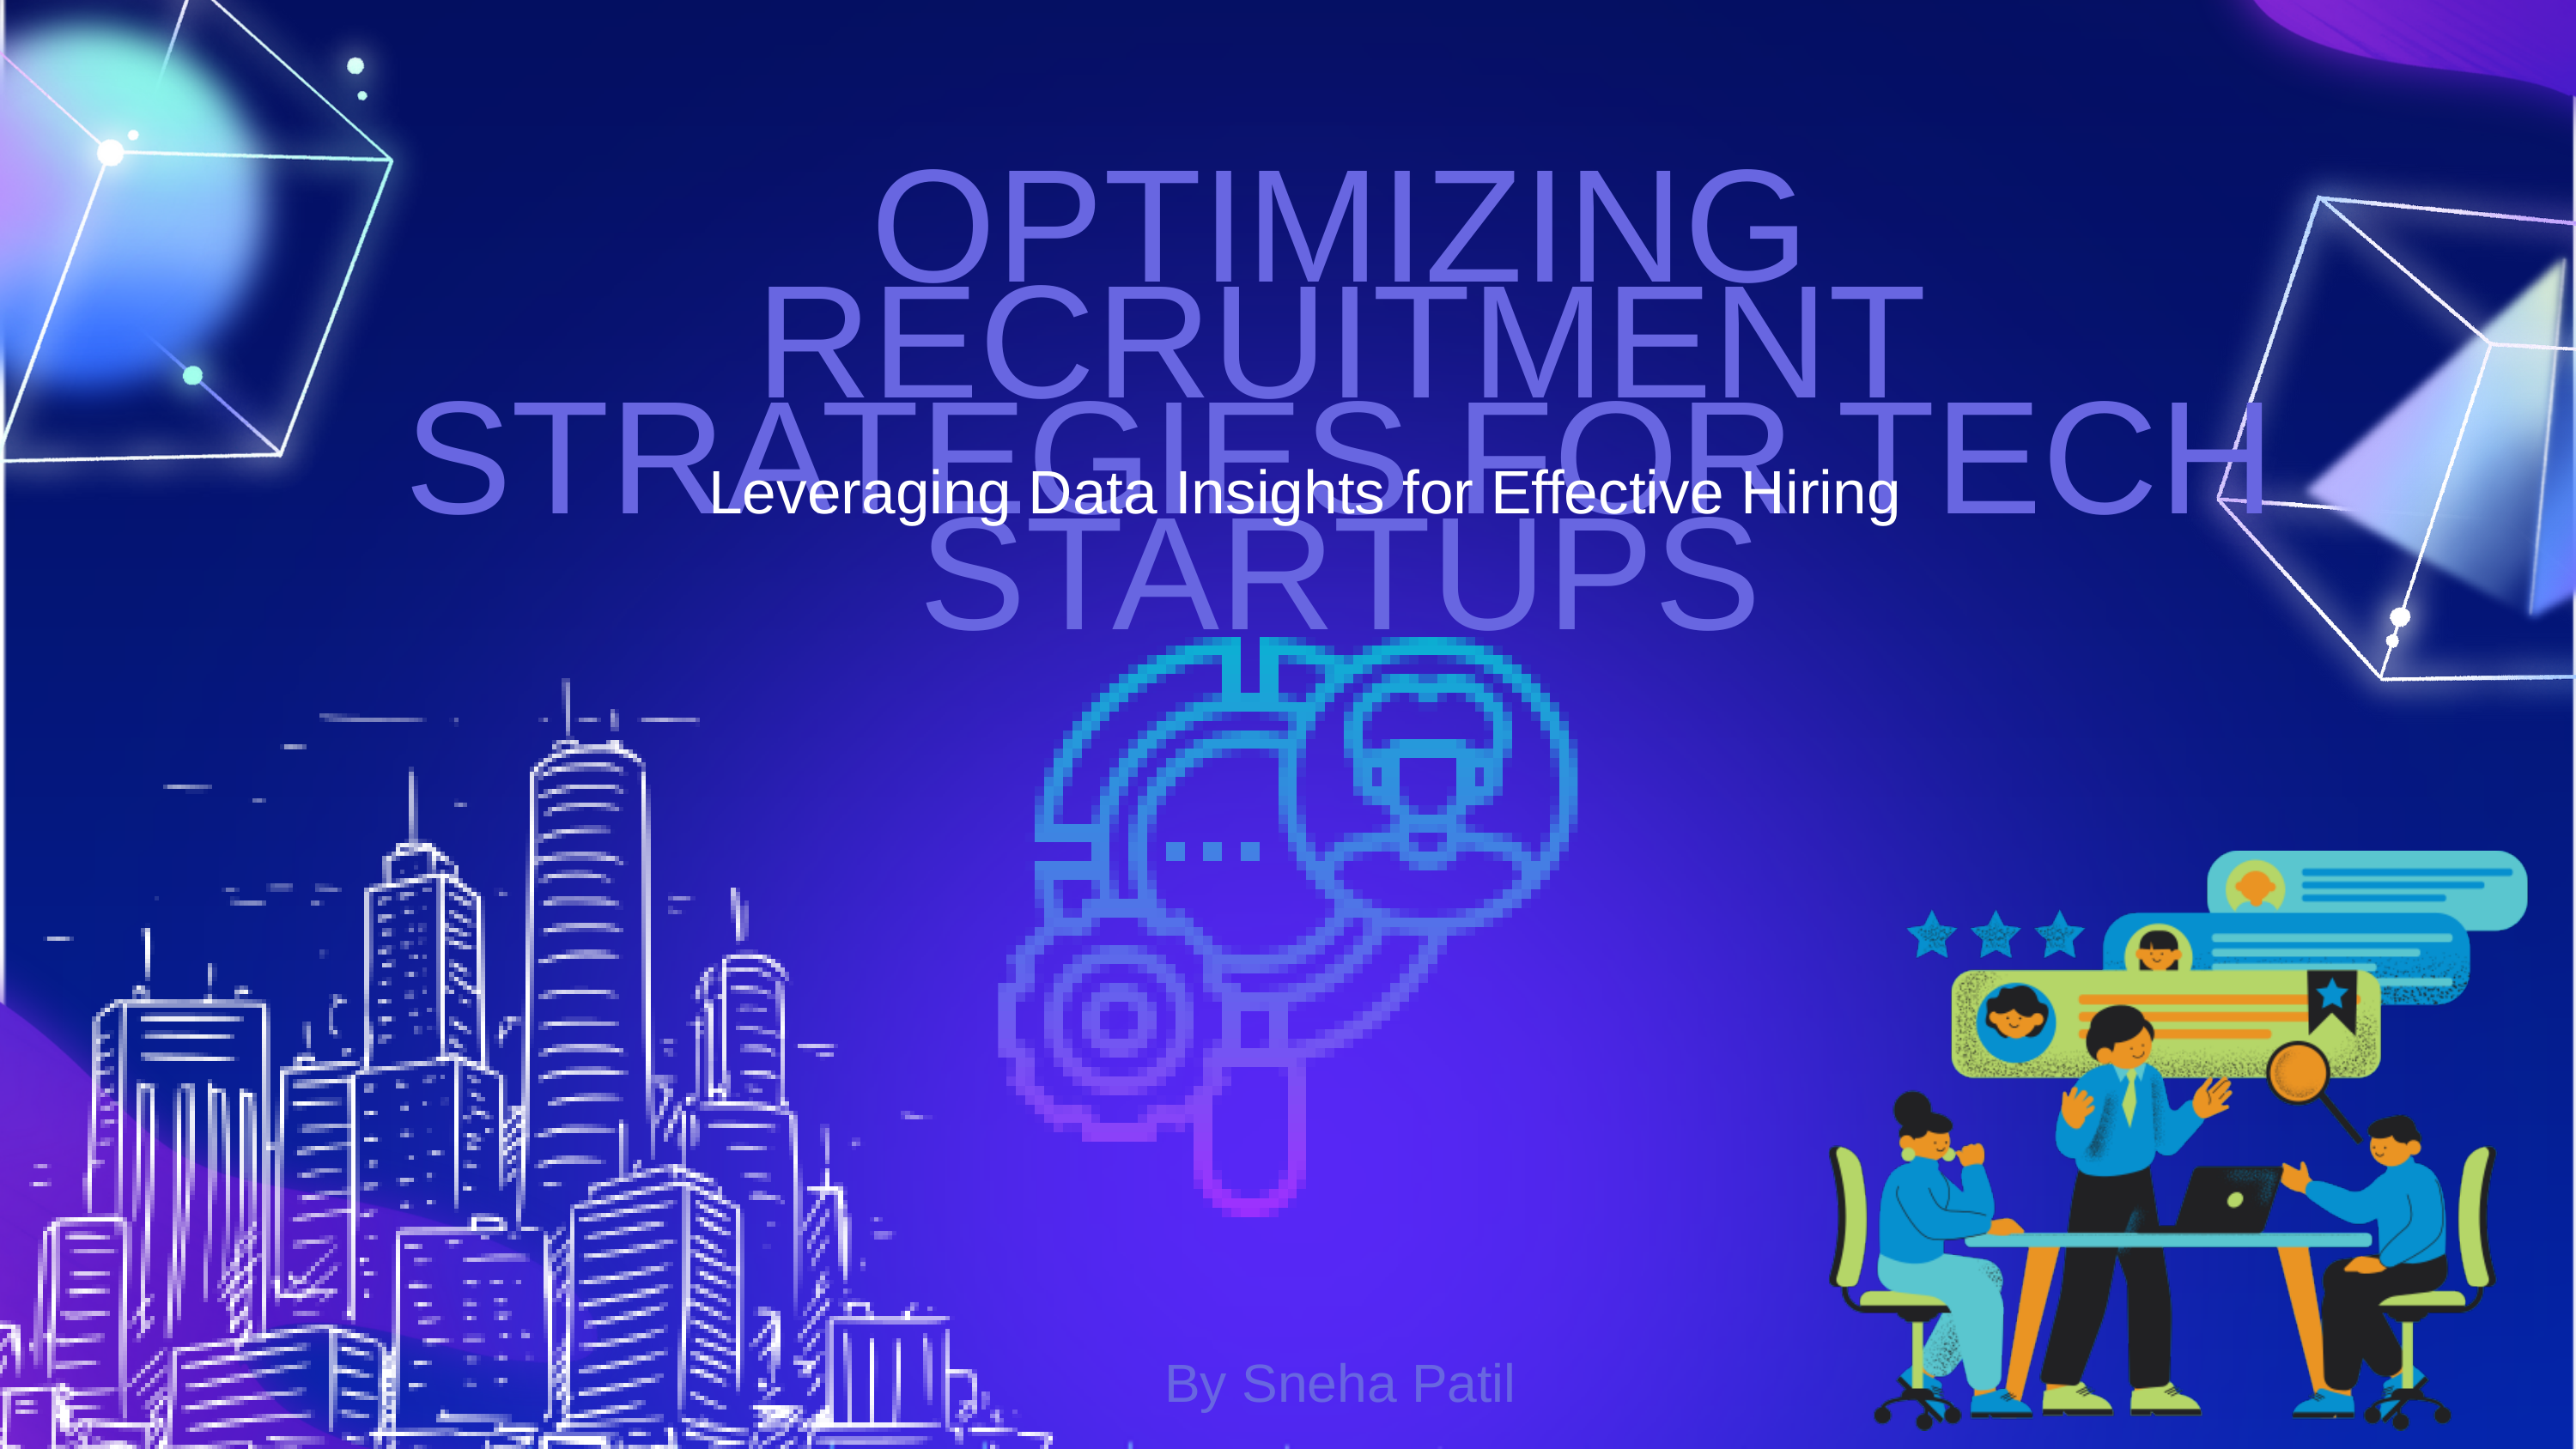

OPTIMIZING RECRUITMENT STRATEGIES FOR TECH STARTUPS
Leveraging Data Insights for Effective Hiring

By Sneha Patil